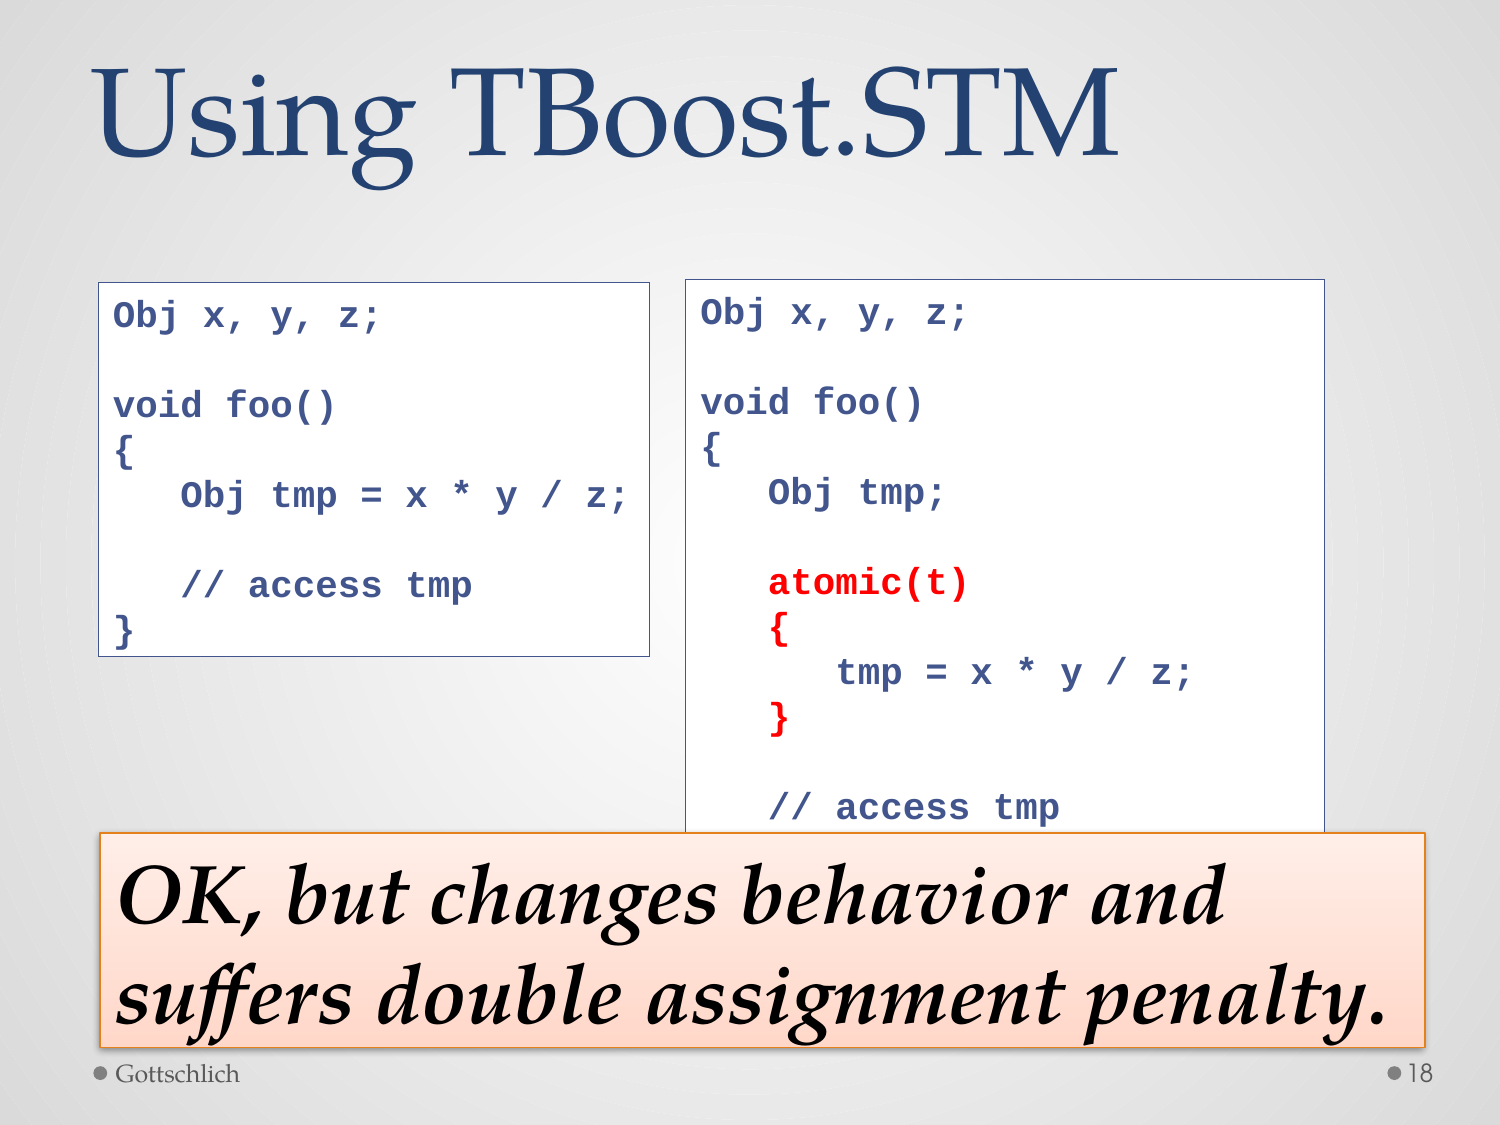

# Using TBoost.STM
Obj x, y, z;

void foo()
{
   Obj tmp;

   atomic(t)
   {
      tmp = x * y / z;
   }

   // access tmp
}
Obj x, y, z;

void foo()
{
   Obj tmp = x * y / z;

   // access tmp
}
OK, but changes behavior and suffers double assignment penalty.
Gottschlich
18